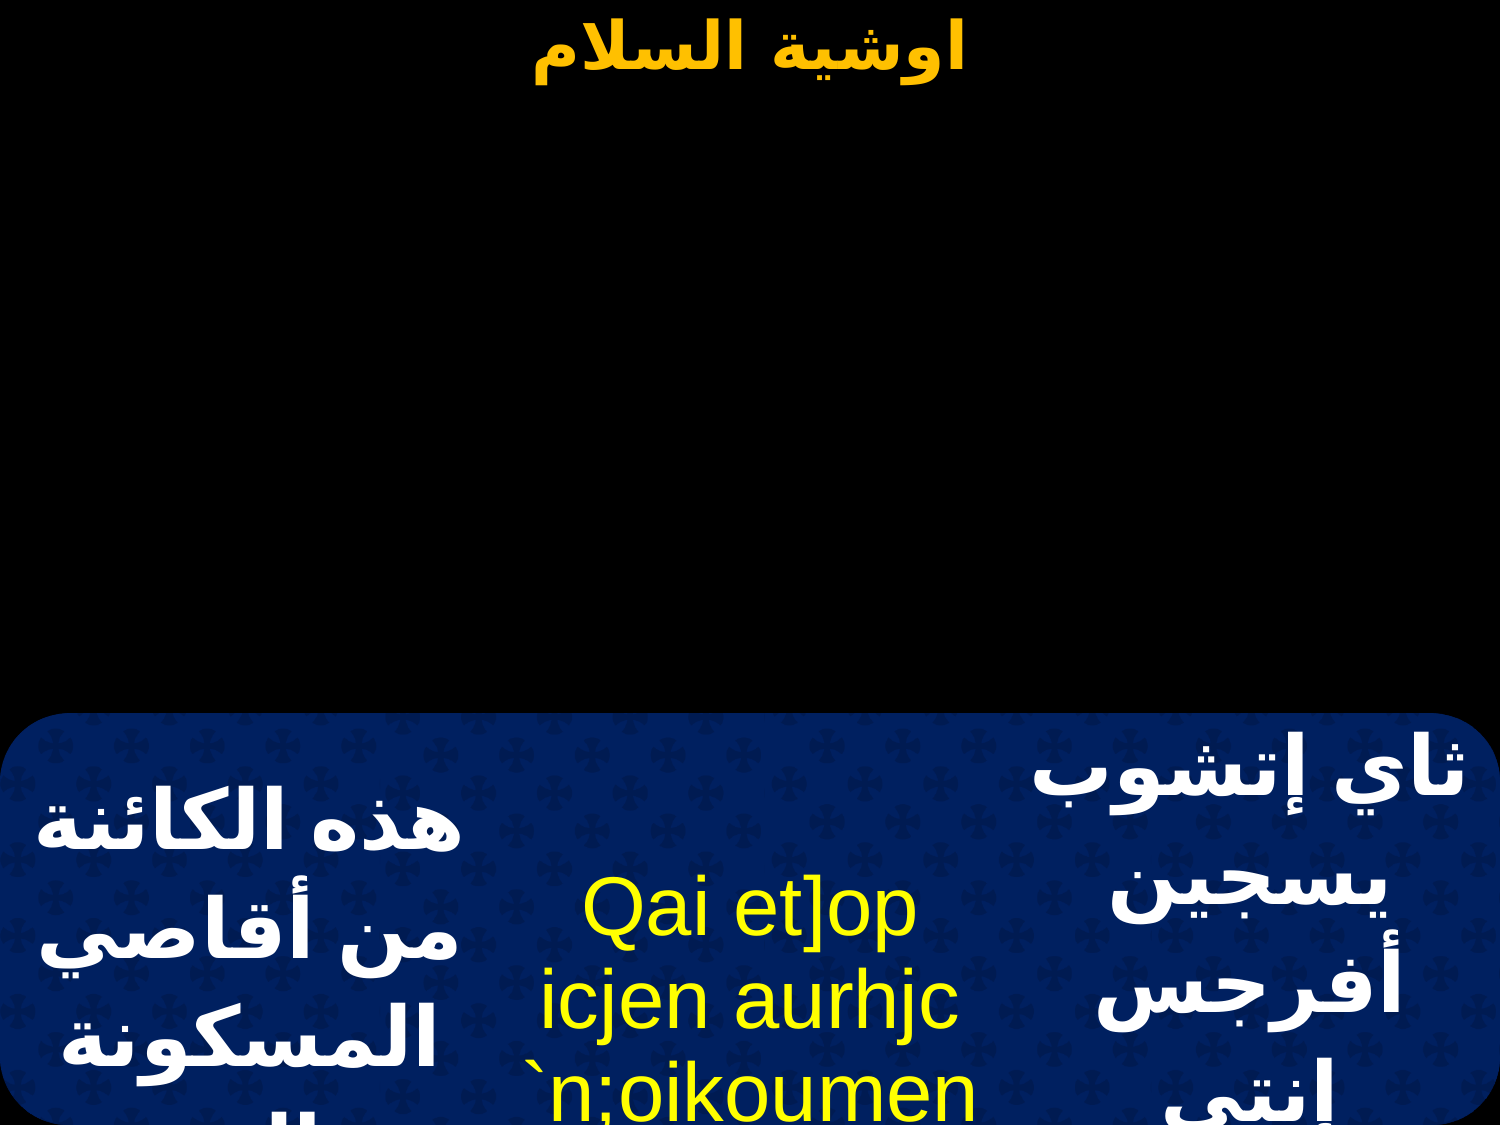

| هذه الكائنة من أقاصي المسكونة إلى أقاصيها | Qai et]op icjen aurhjc `n;oikoumenh ]a aurhjc | ثاي إتشوب يسجين أفرجس إنتي إيكوميني شا أفرجس |
| --- | --- | --- |